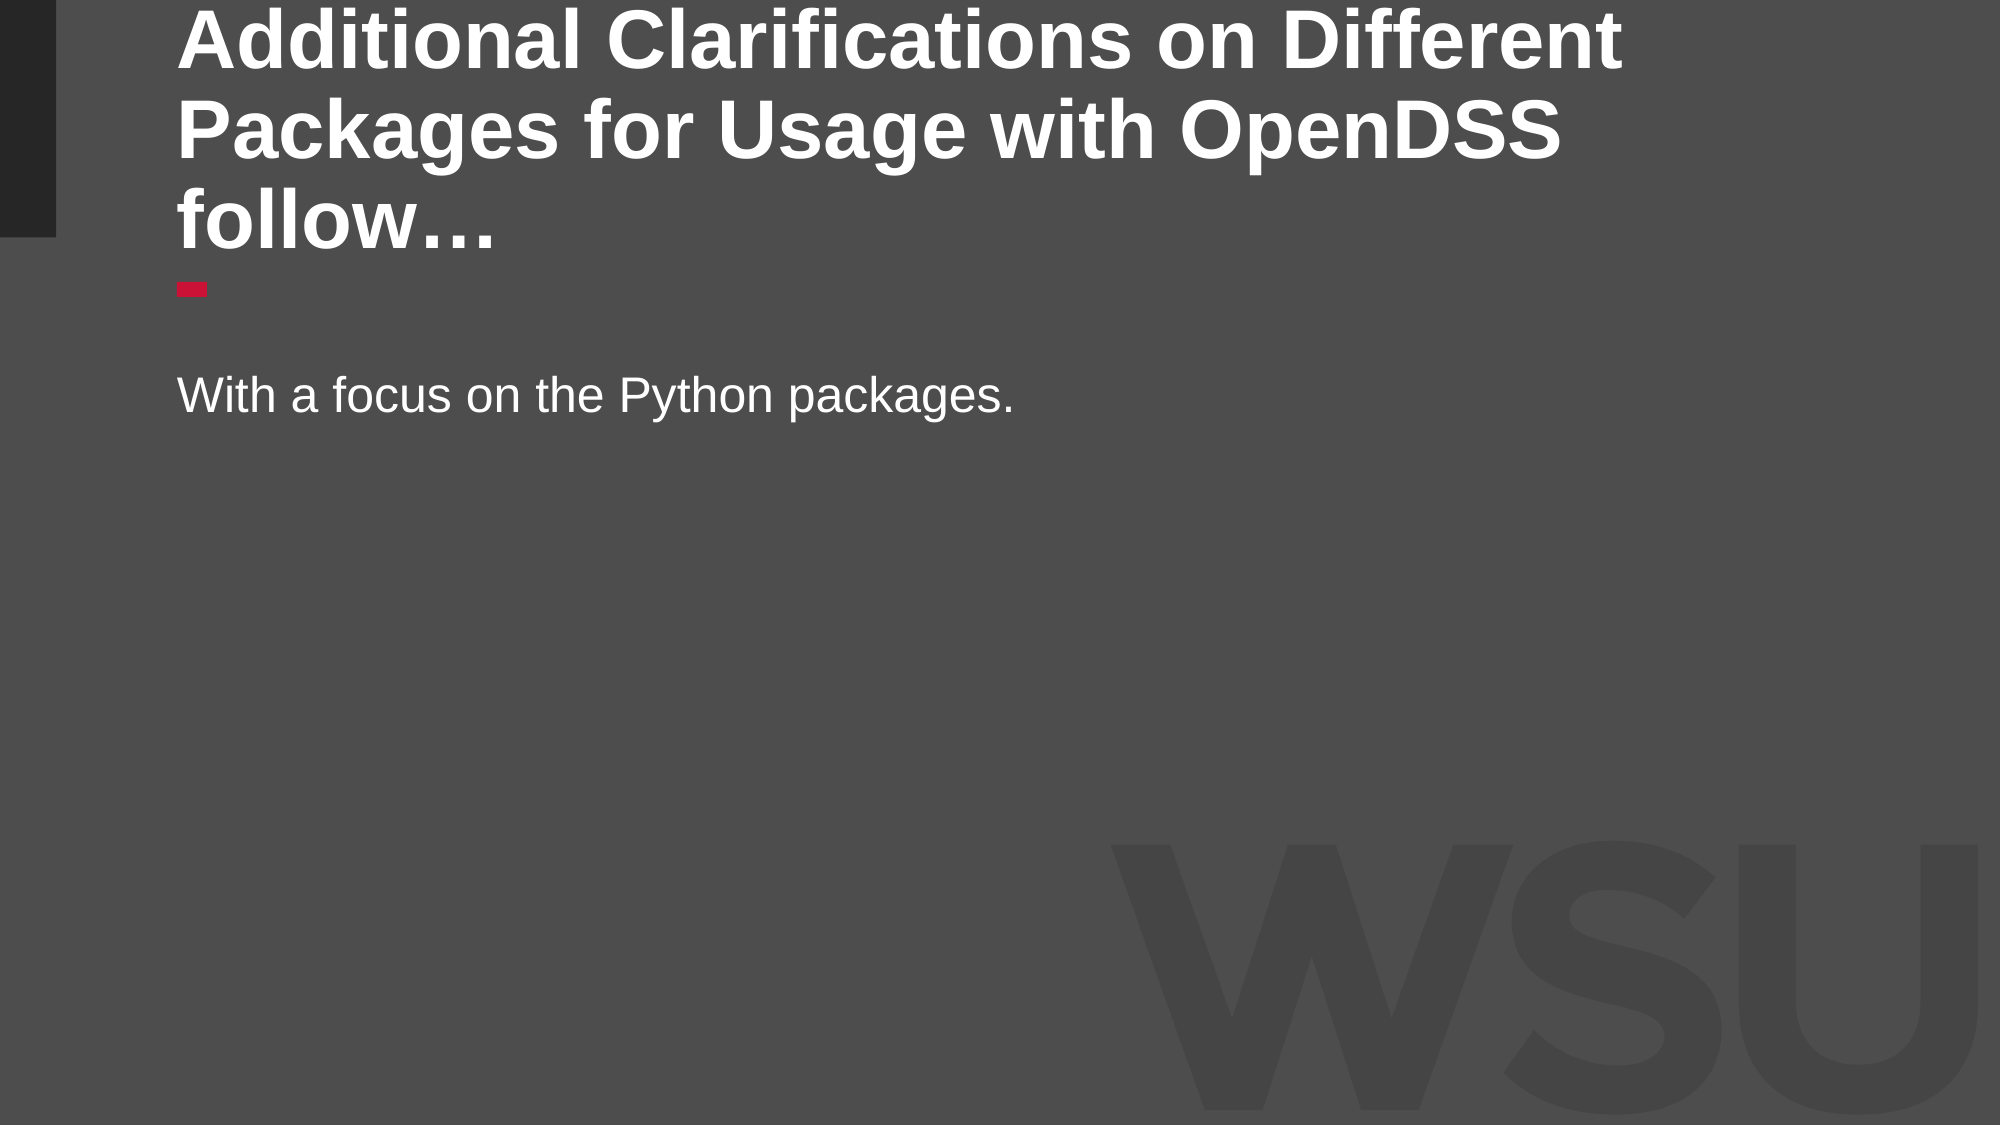

# Additional Clarifications on Different Packages for Usage with OpenDSS follow…
With a focus on the Python packages.